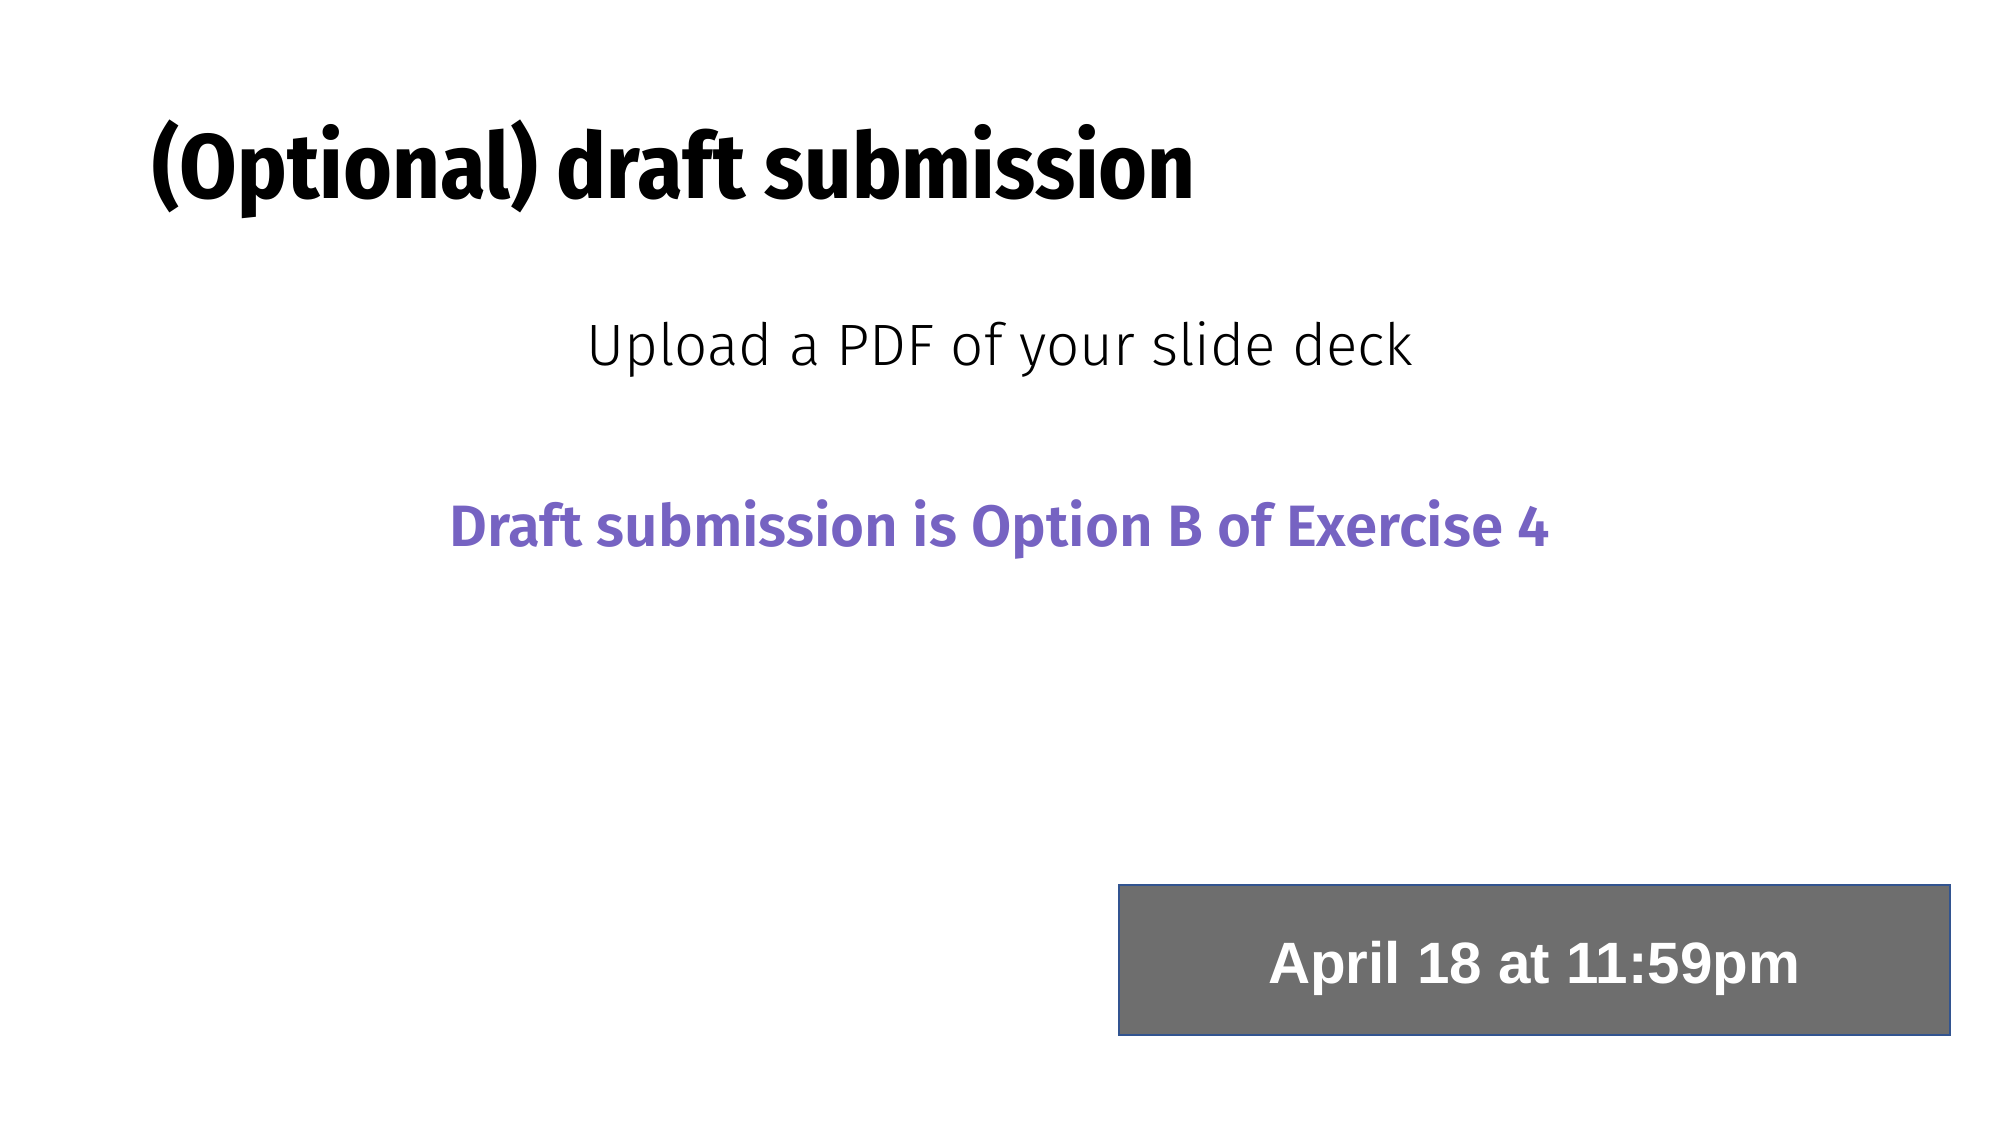

# (Optional) draft submission
Upload a PDF of your slide deck

Draft submission is Option B of Exercise 4

April 18 at 11:59pm